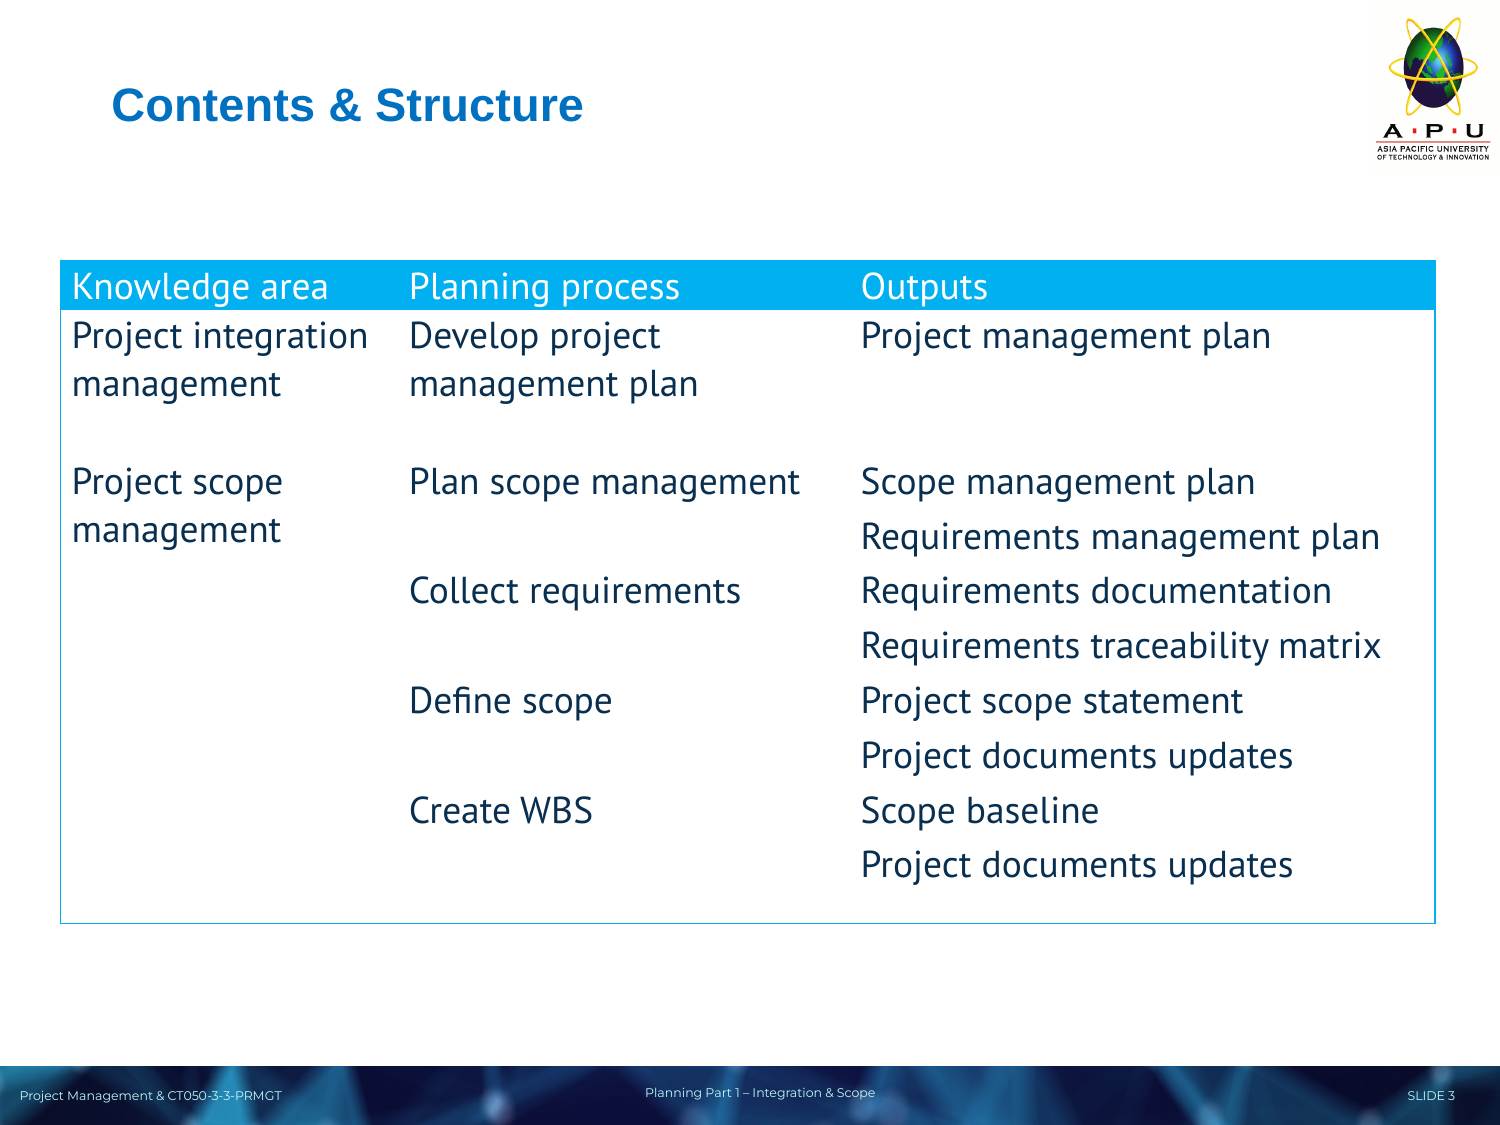

# Contents & Structure
| Knowledge area | Planning process | Outputs |
| --- | --- | --- |
| Project integration management | Develop project management plan | Project management plan |
| Project scope management | Plan scope management   Collect requirements   Define scope   Create WBS | Scope management plan Requirements management plan Requirements documentation Requirements traceability matrix Project scope statement Project documents updates Scope baseline Project documents updates |